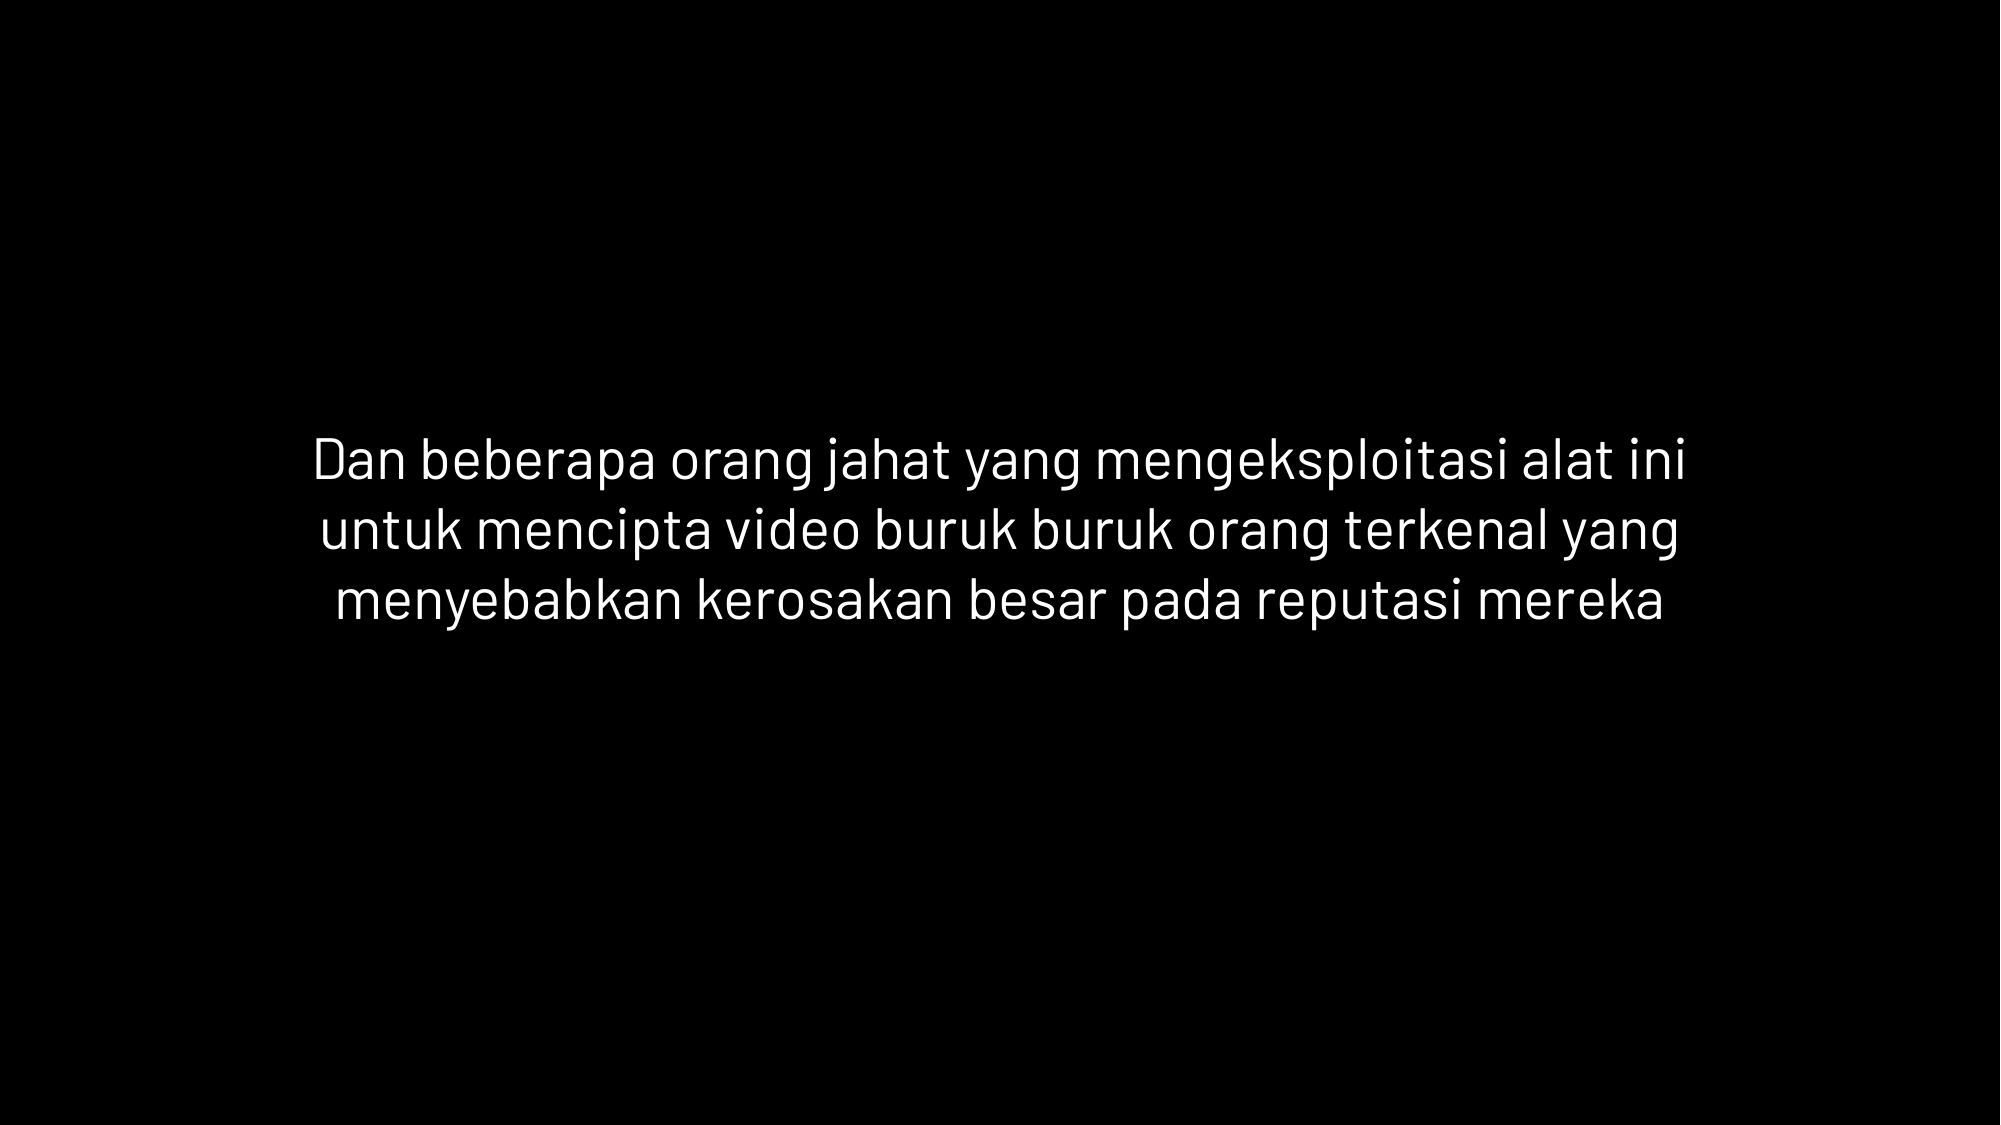

Dan beberapa orang jahat yang mengeksploitasi alat ini untuk mencipta video buruk buruk orang terkenal yang menyebabkan kerosakan besar pada reputasi mereka